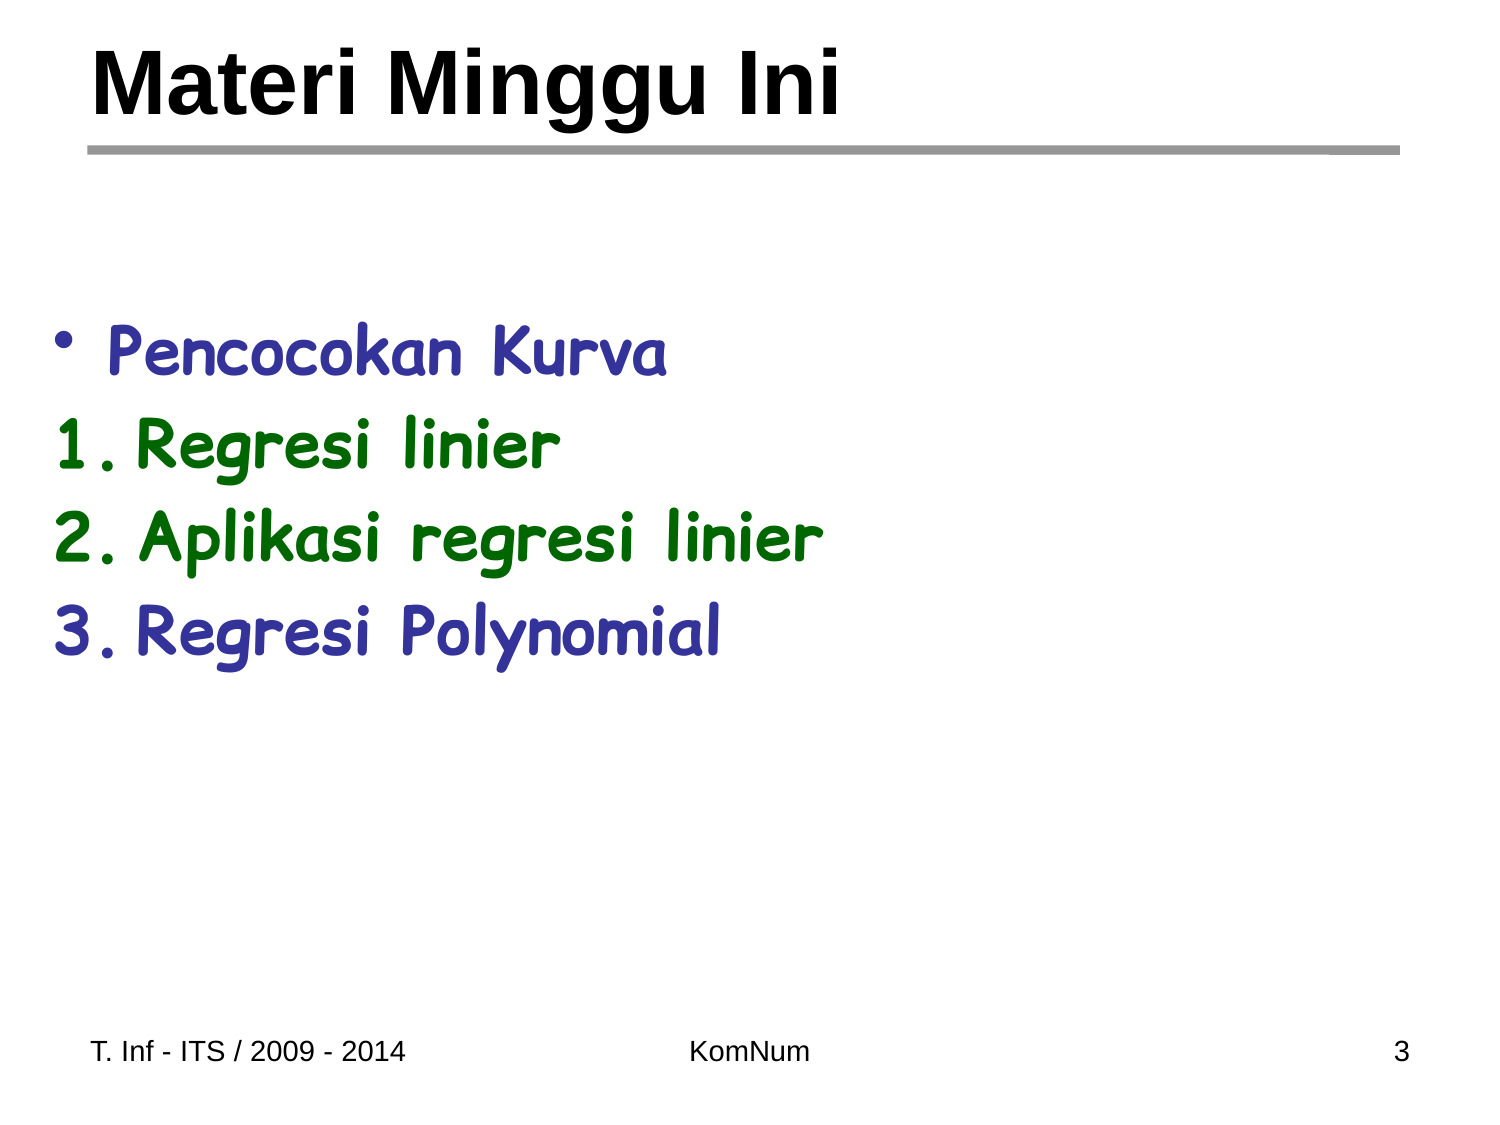

# Materi Minggu Ini

Pencocokan Kurva
Regresi linier
Aplikasi regresi linier
Regresi Polynomial
T. Inf - ITS / 2009 - 2014
KomNum
3